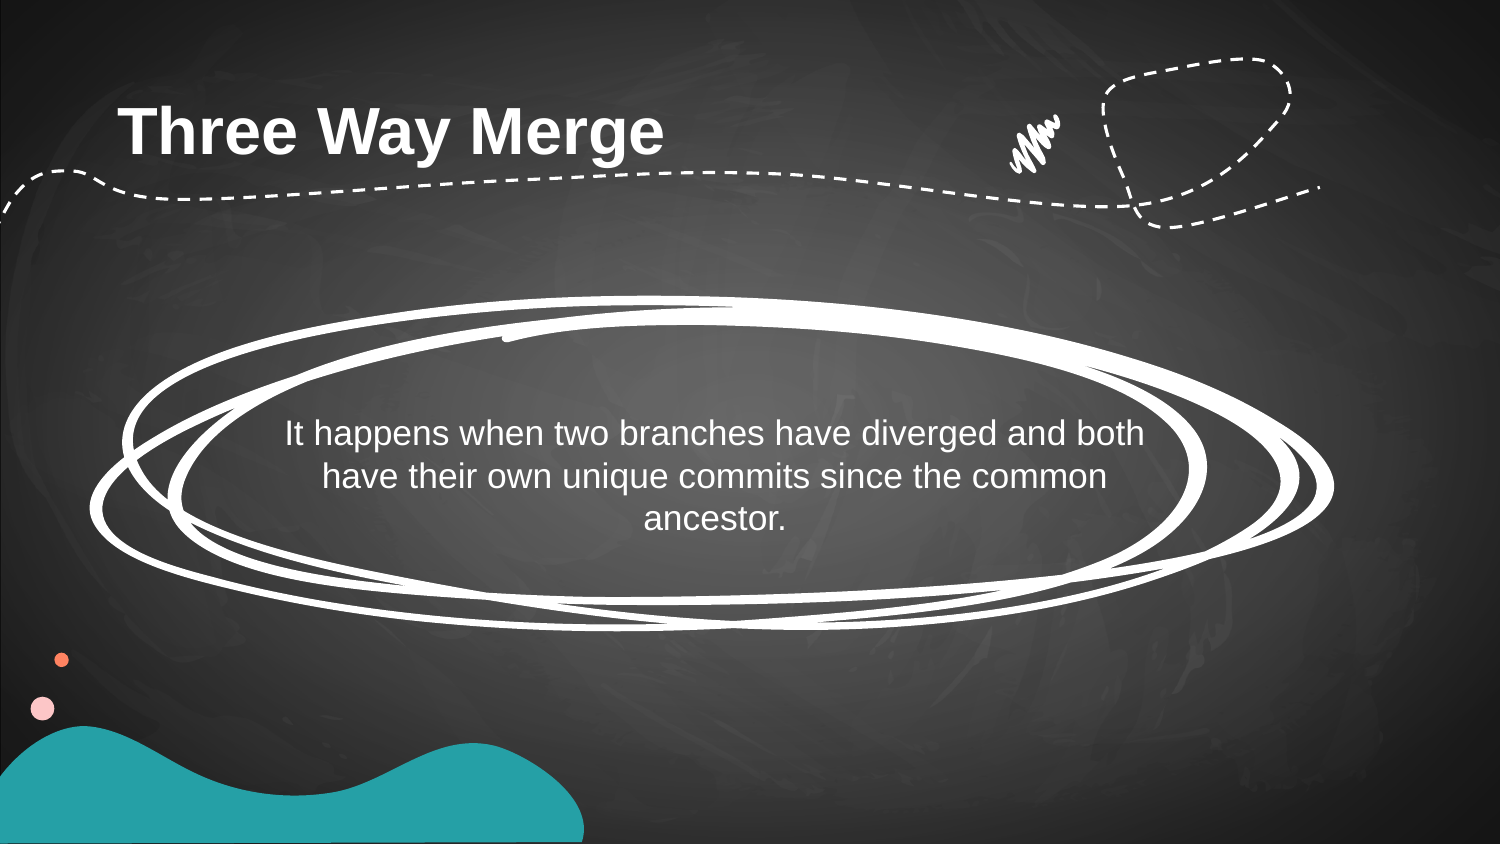

Three Way Merge

It happens when two branches have diverged and both have their own unique commits since the common ancestor.